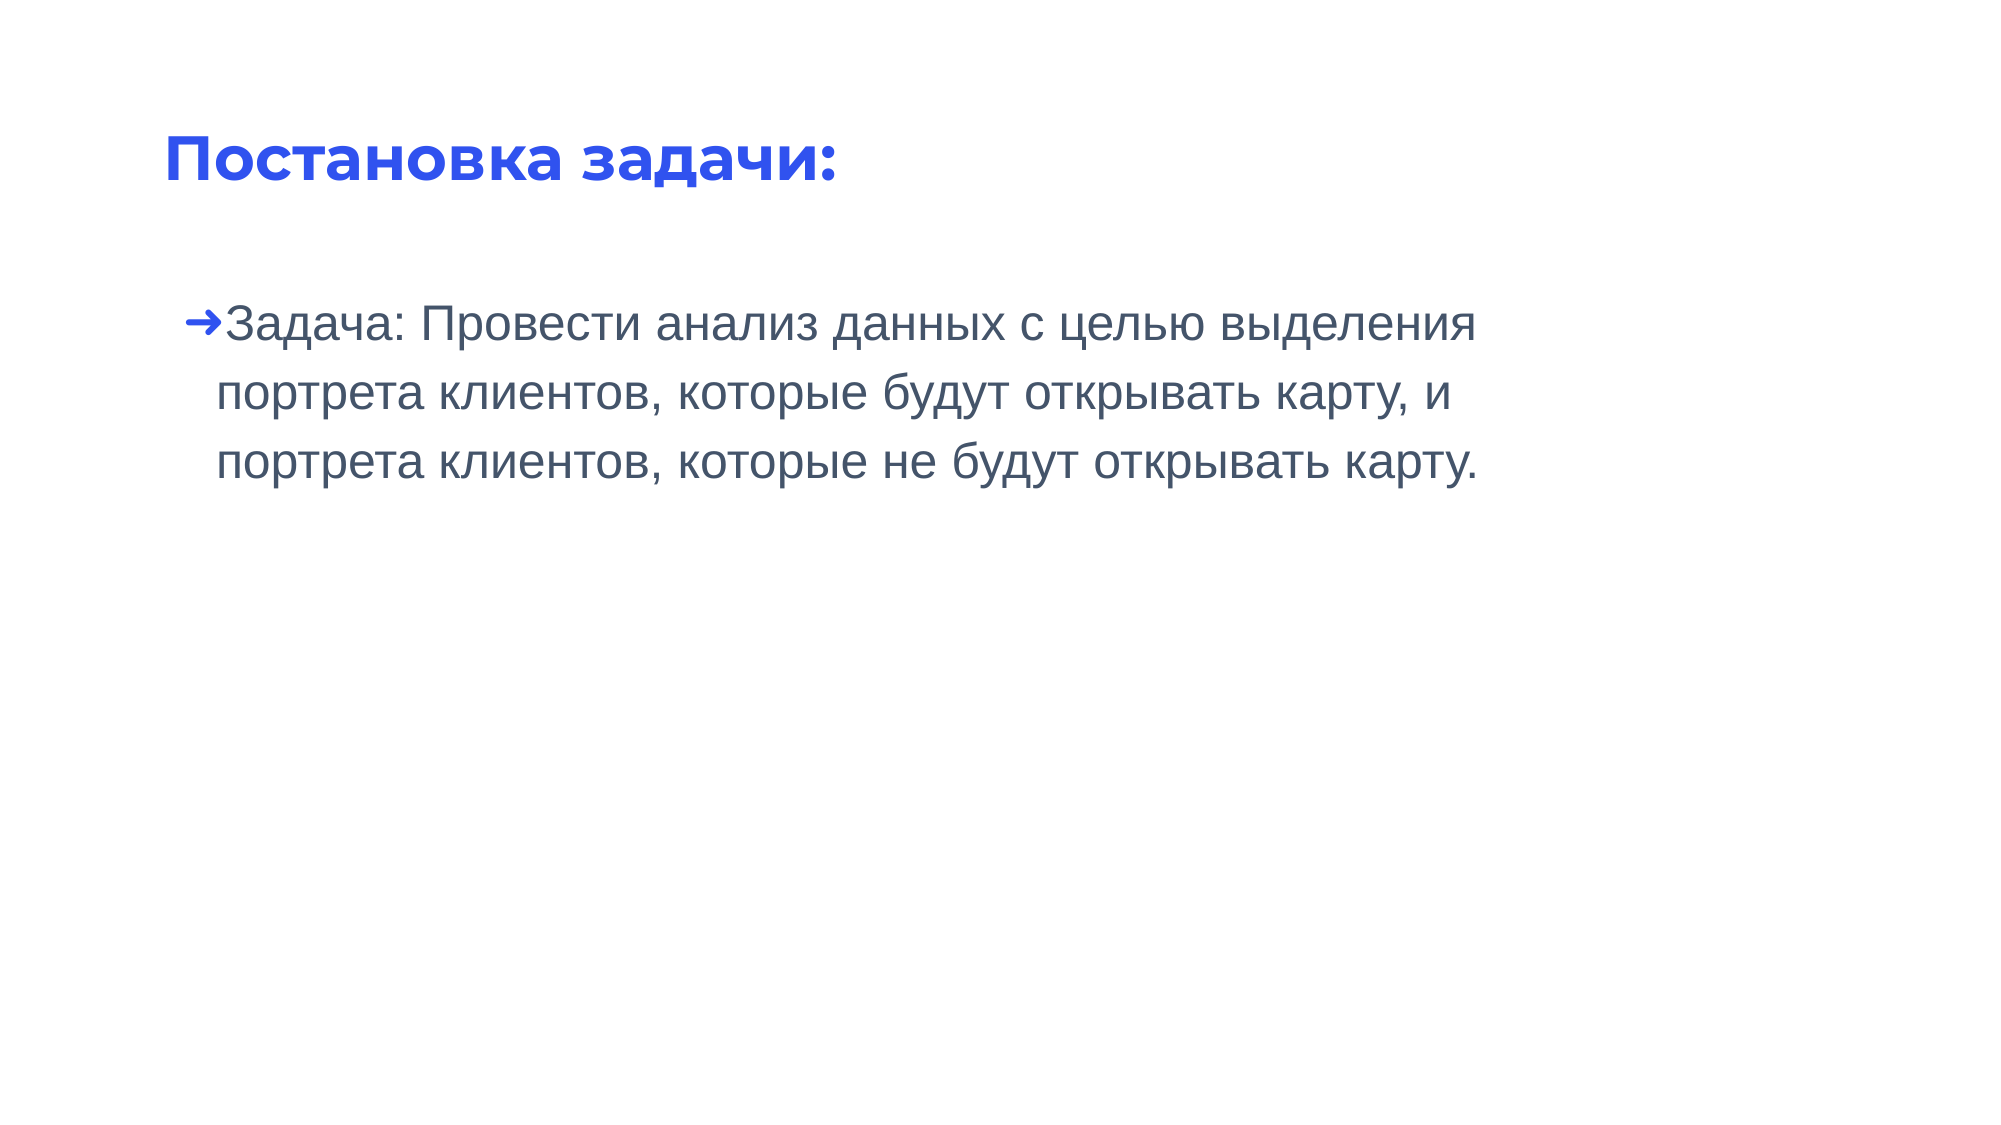

Постановка задачи:
Задача: Провести анализ данных с целью выделения портрета клиентов, которые будут открывать карту, и портрета клиентов, которые не будут открывать карту.